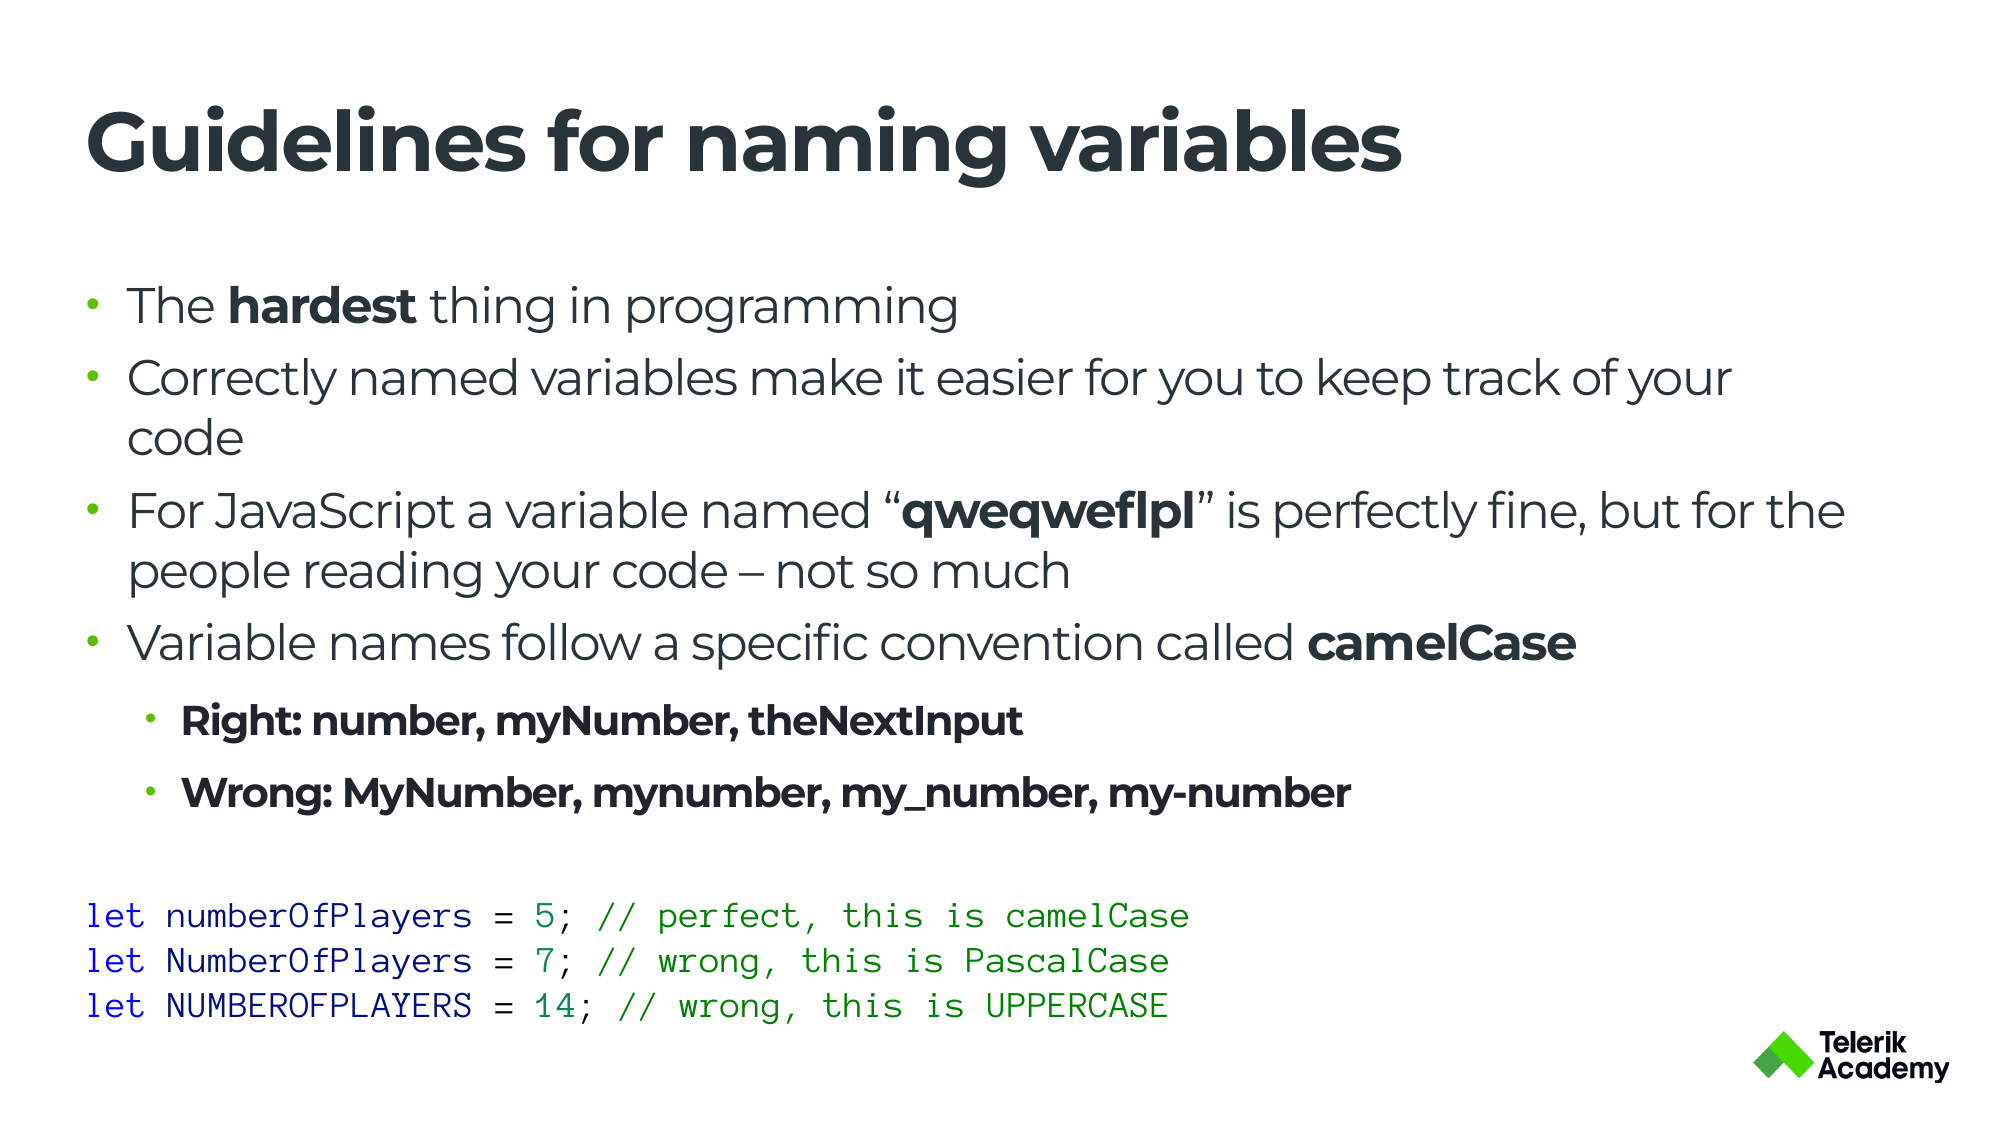

# Guidelines for naming variables
The hardest thing in programming
Correctly named variables make it easier for you to keep track of your code
For JavaScript a variable named “qweqweflpl” is perfectly fine, but for the people reading your code – not so much
Variable names follow a specific convention called camelCase
Right: number, myNumber, theNextInput
Wrong: MyNumber, mynumber, my_number, my-number

let numberOfPlayers = 5; // perfect, this is camelCase
let NumberOfPlayers = 7; // wrong, this is PascalCase
let NUMBEROFPLAYERS = 14; // wrong, this is UPPERCASE